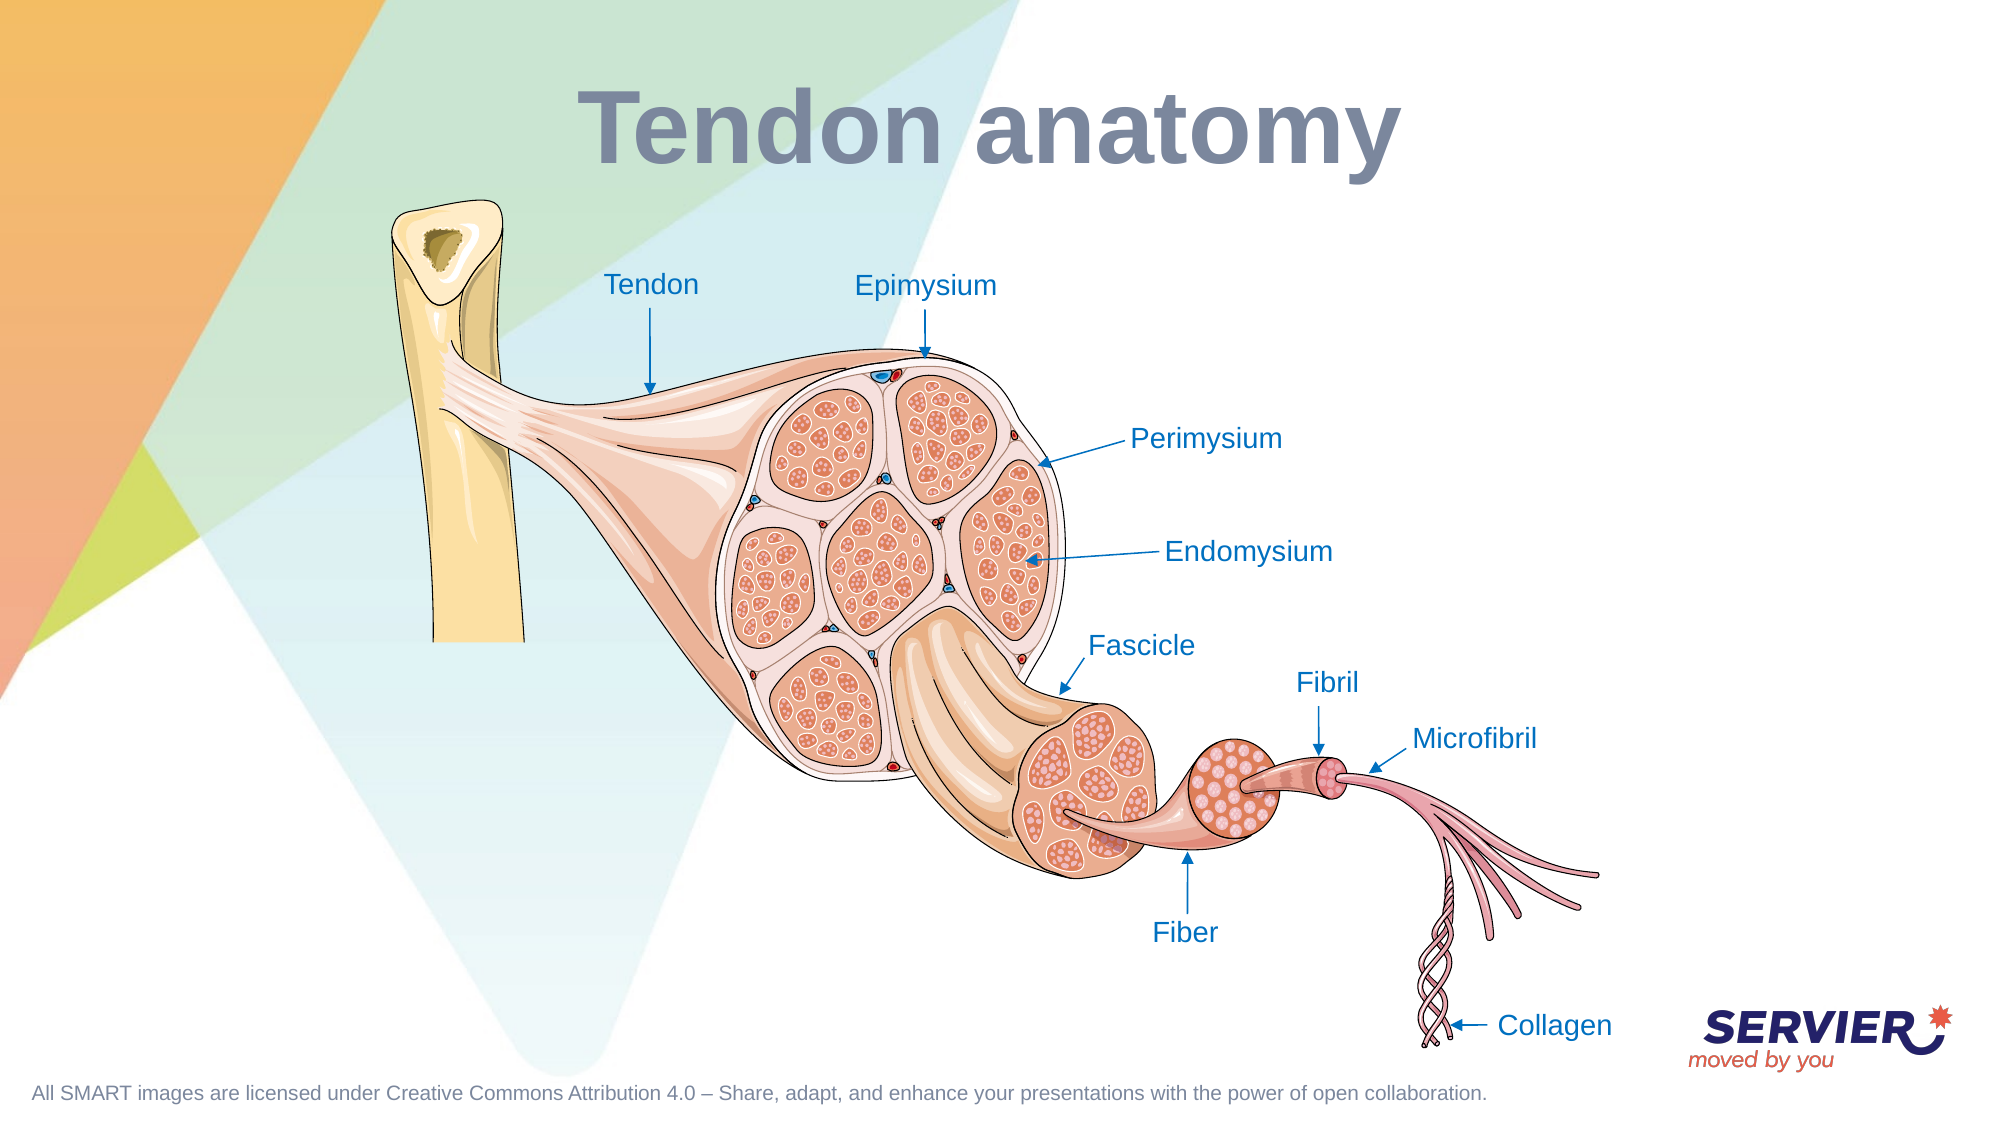

# Tendon anatomy

Tendon
Epimysium

Perimysium

Endomysium

Fascicle
Fibril

Microfibril

Fiber
Collagen